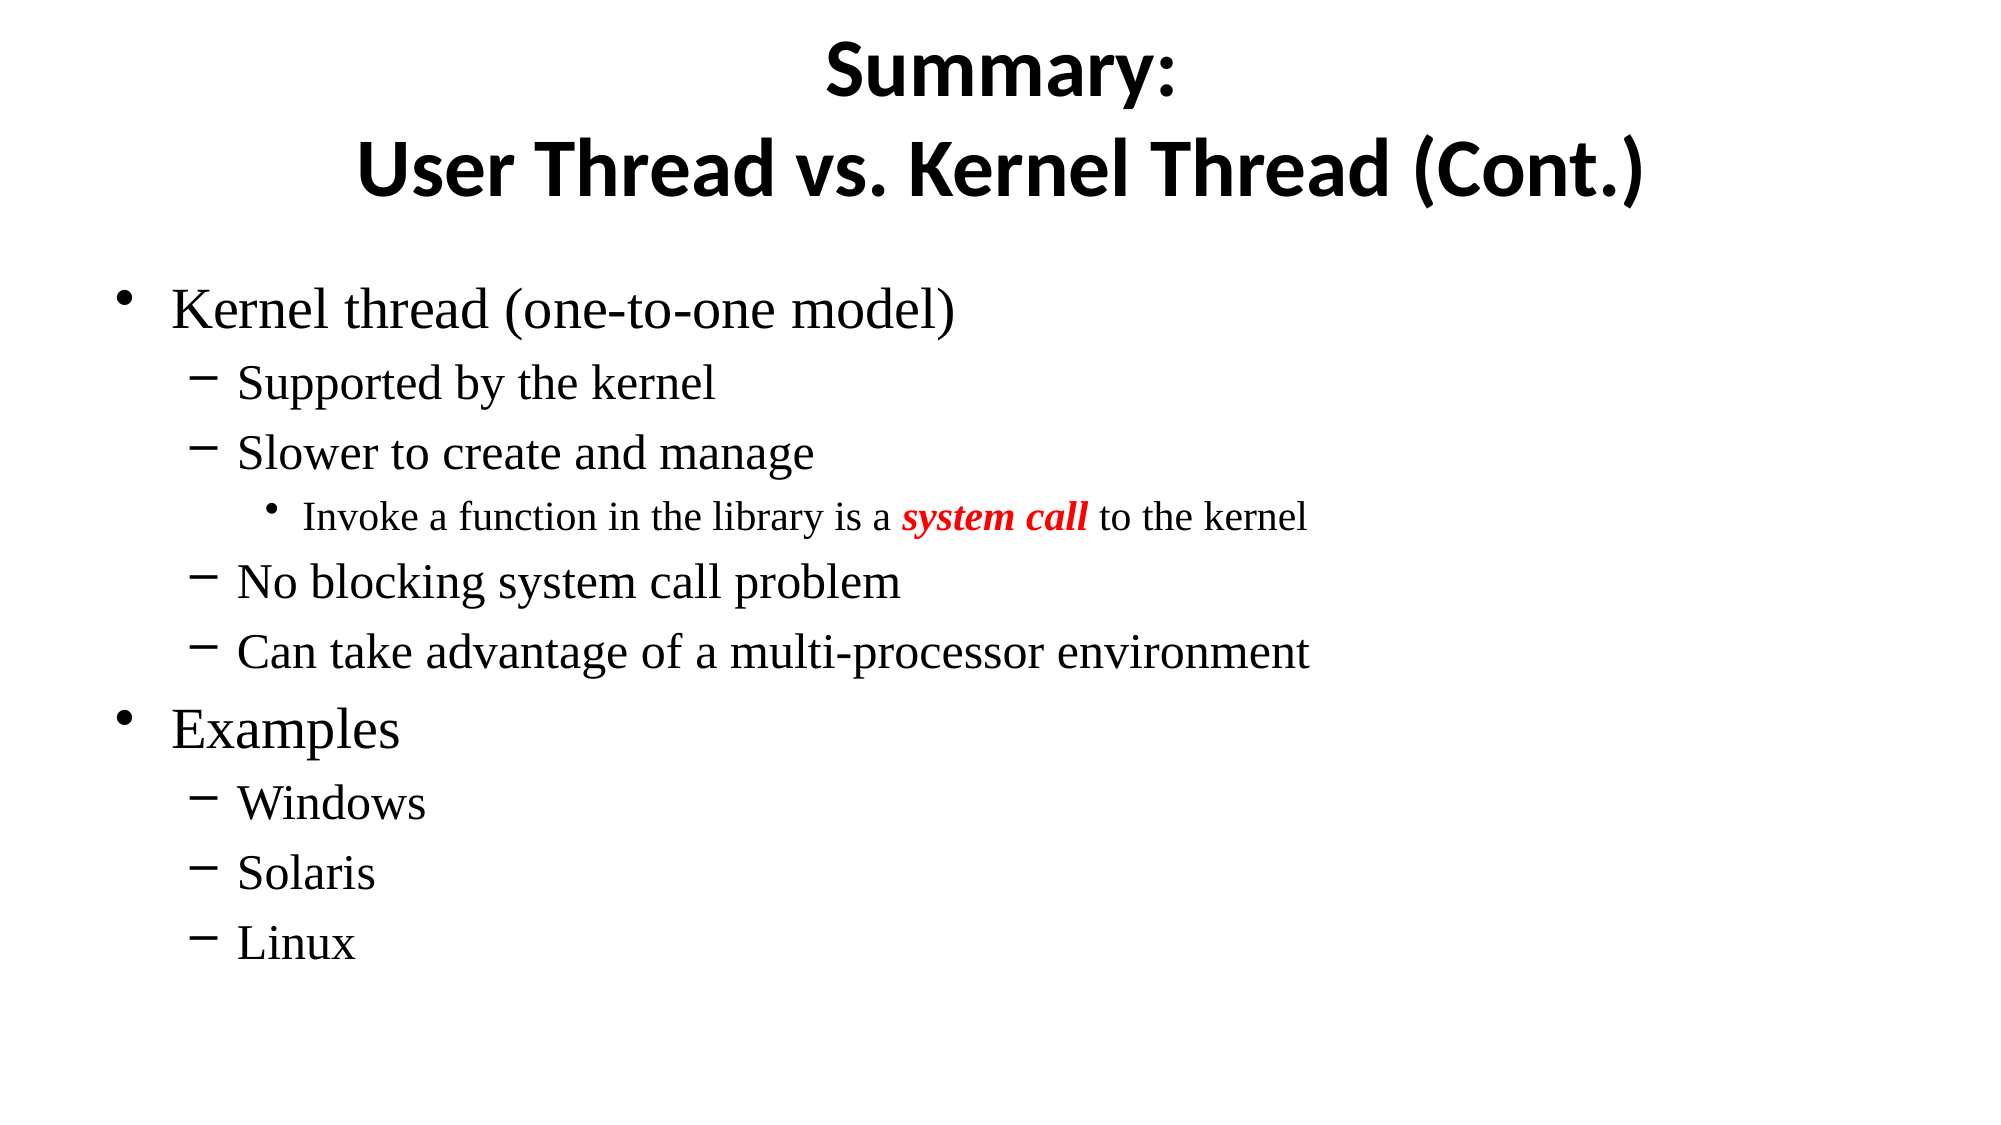

# Summary: User Thread vs. Kernel Thread (Cont.)
Kernel thread (one-to-one model)
Supported by the kernel
Slower to create and manage
Invoke a function in the library is a system call to the kernel
No blocking system call problem
Can take advantage of a multi-processor environment
Examples
Windows
Solaris
Linux